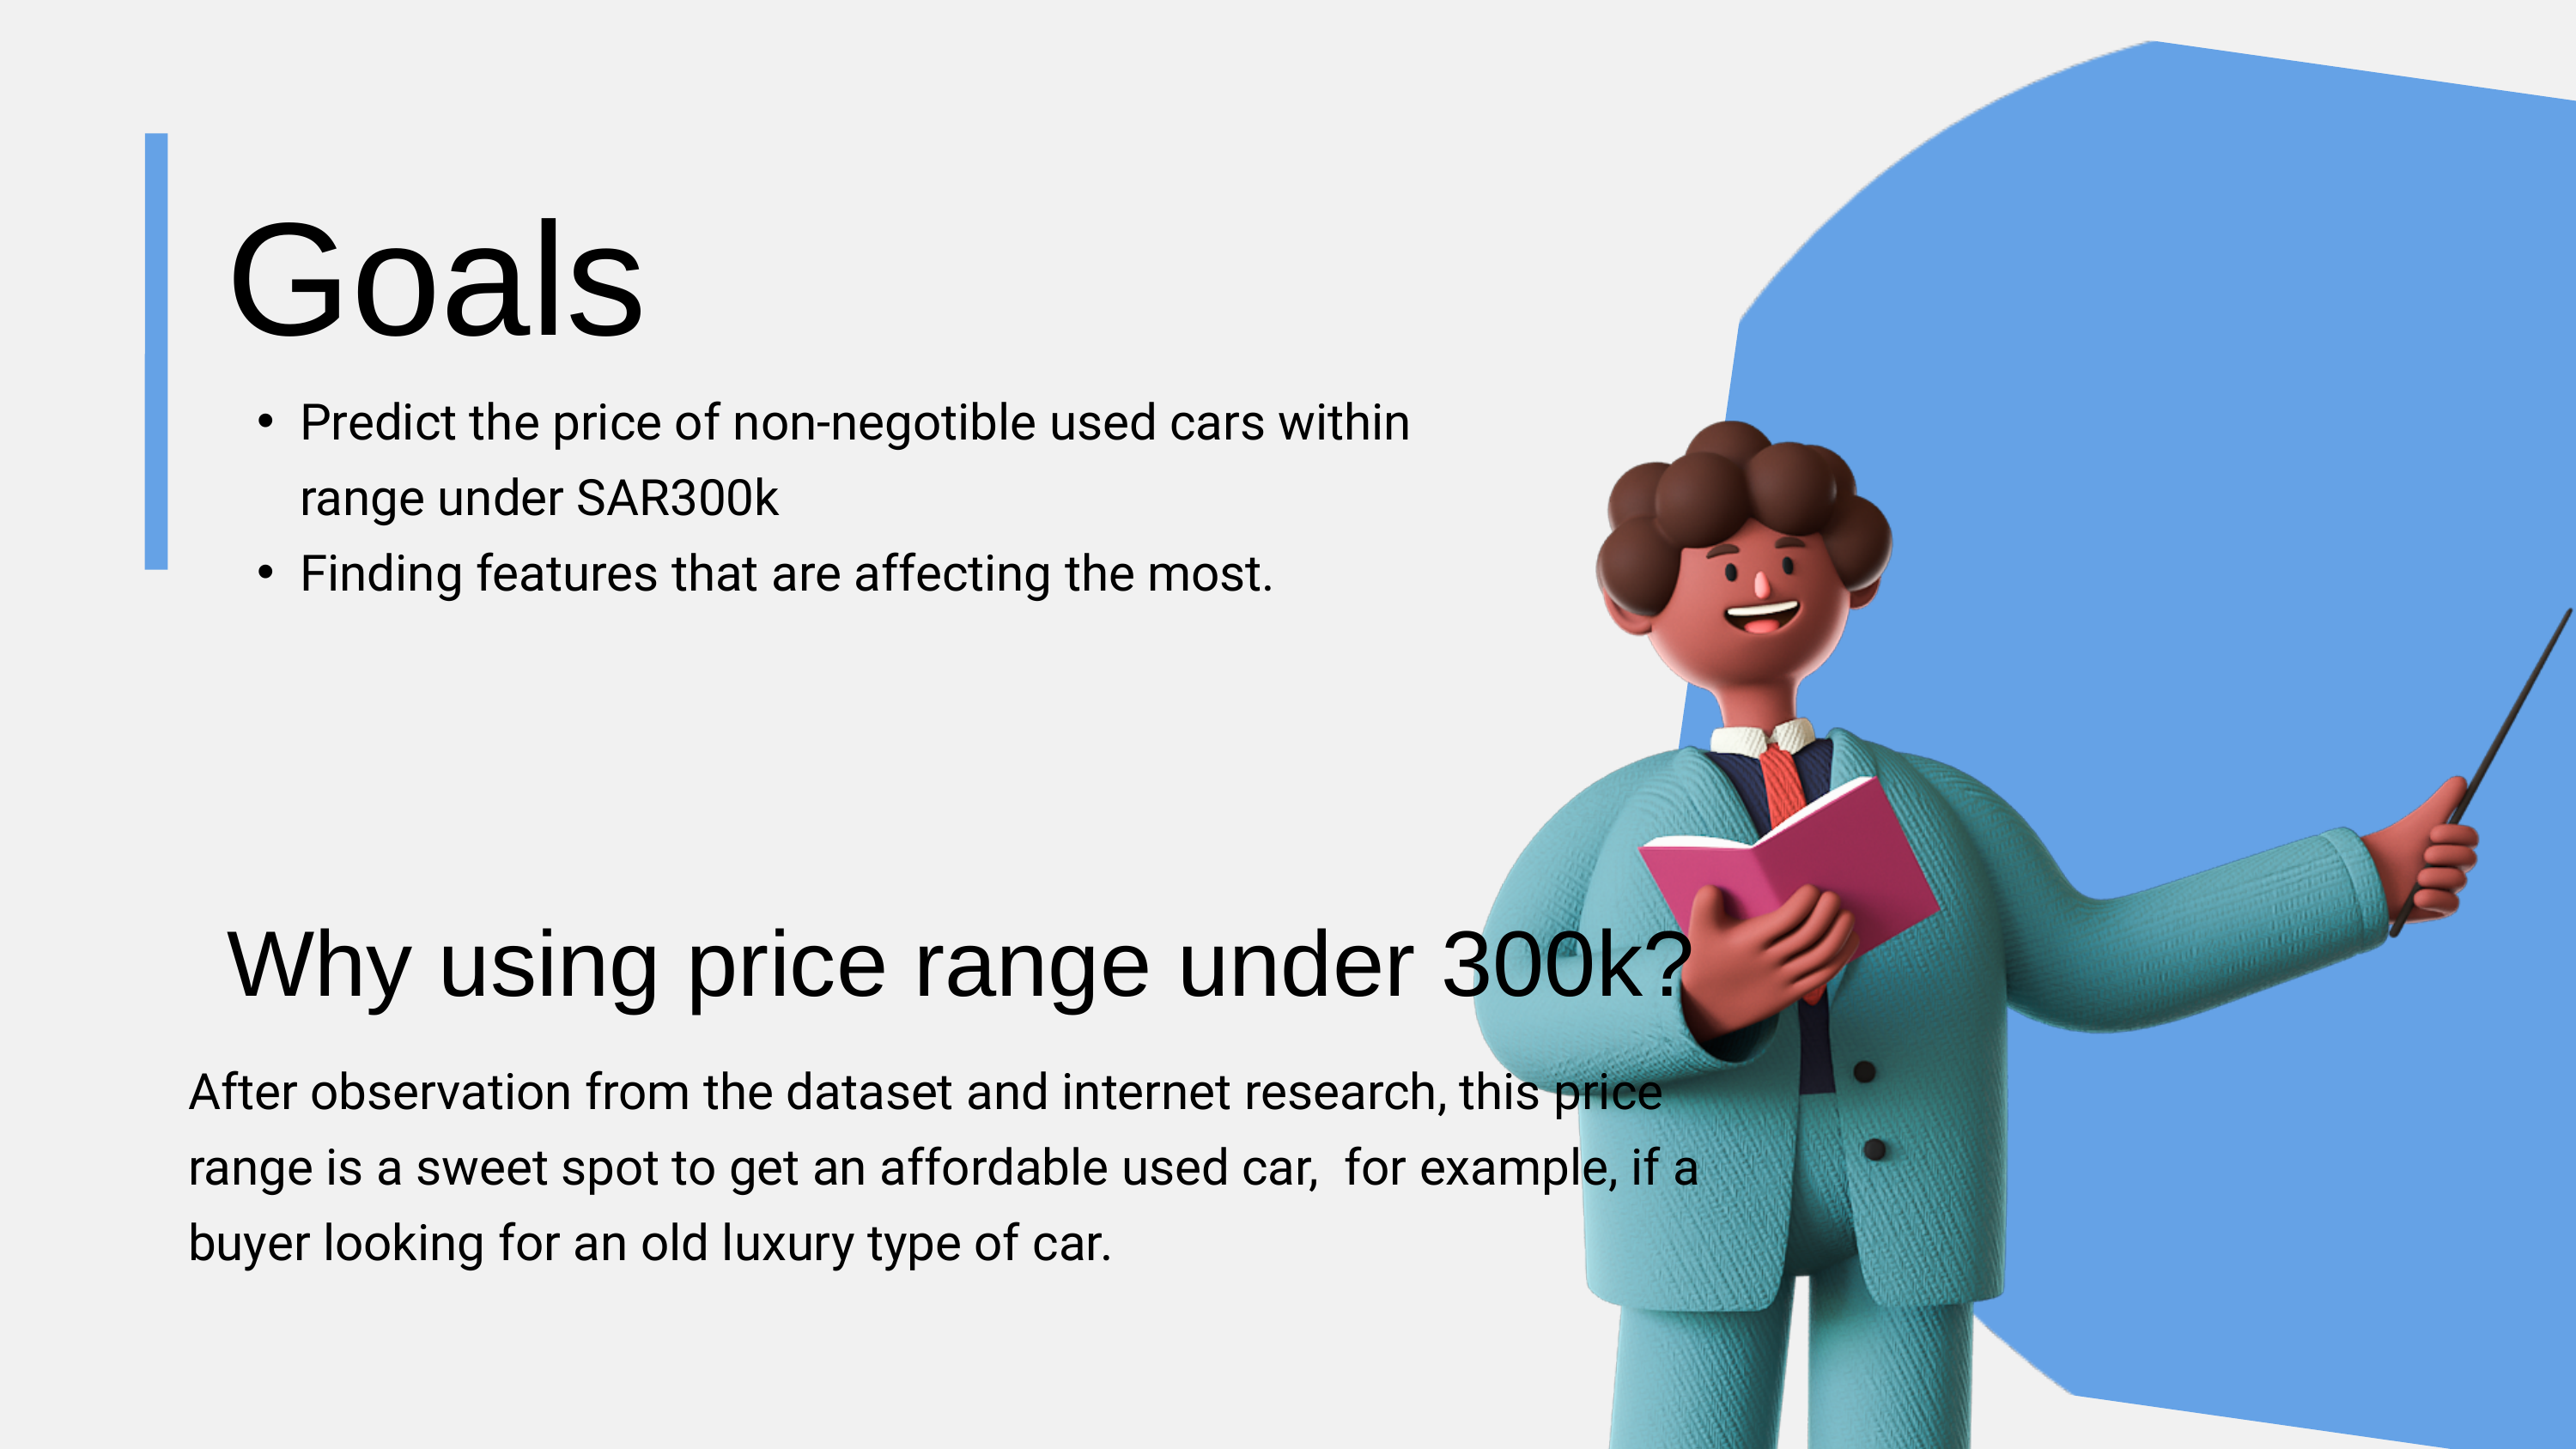

Goals

Predict the price of non-negotible used cars within range under SAR300k
Finding features that are affecting the most.

Why using price range under 300k?
After observation from the dataset and internet research, this price range is a sweet spot to get an affordable used car,  for example, if a buyer looking for an old luxury type of car.